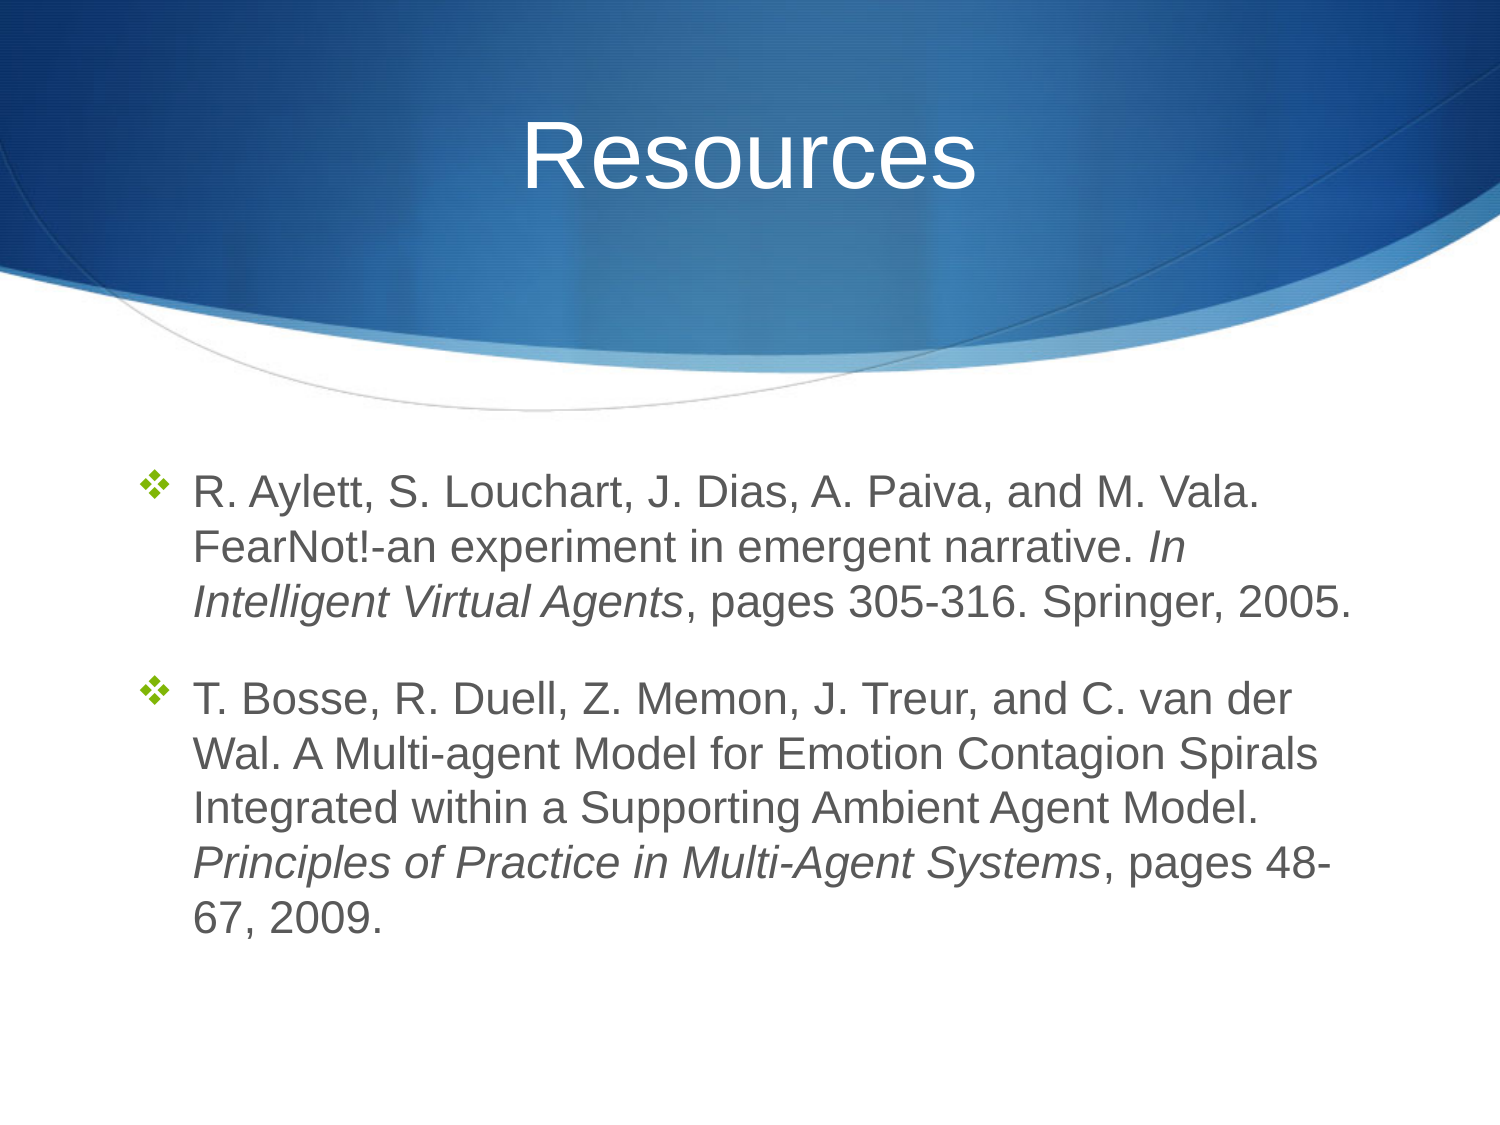

# Resources
R. Aylett, S. Louchart, J. Dias, A. Paiva, and M. Vala. FearNot!-an experiment in emergent narrative. In Intelligent Virtual Agents, pages 305-316. Springer, 2005.
T. Bosse, R. Duell, Z. Memon, J. Treur, and C. van der Wal. A Multi-agent Model for Emotion Contagion Spirals Integrated within a Supporting Ambient Agent Model. Principles of Practice in Multi-Agent Systems, pages 48-67, 2009.